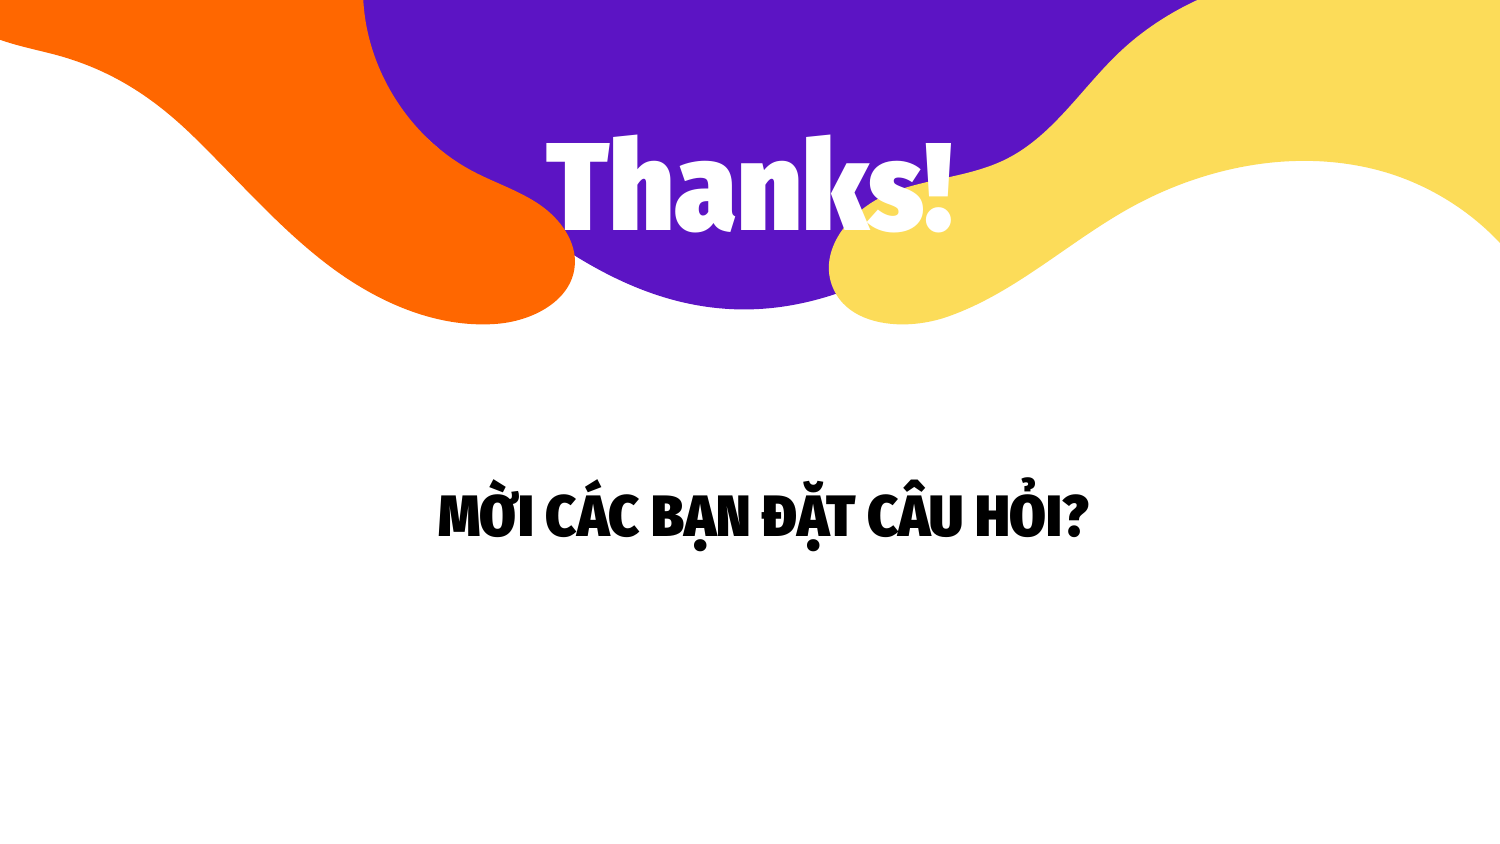

# Thanks!
MỜI CÁC BẠN ĐẶT CÂU HỎI?